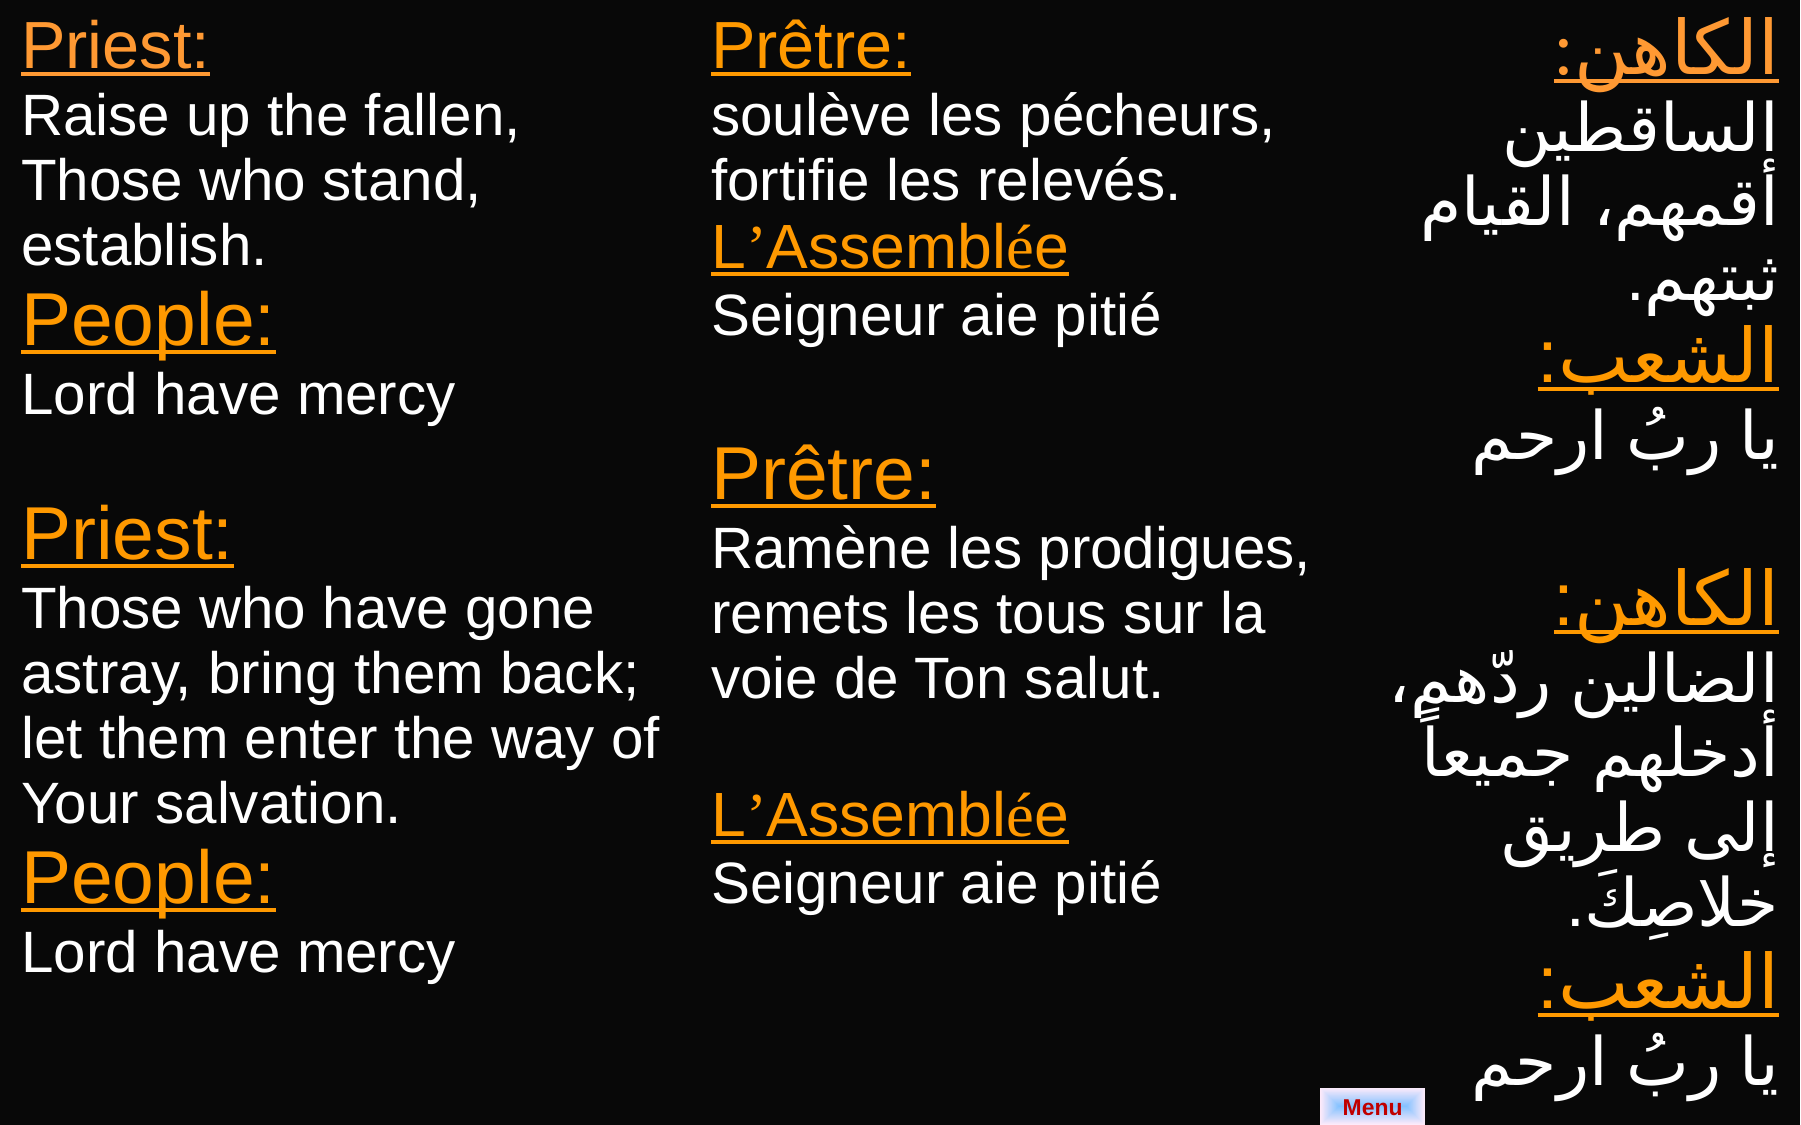

| Priest: Raise up the fallen, Those who stand, establish. People: Lord have mercy Priest: Those who have gone astray, bring them back; let them enter the way of Your salvation. People: Lord have mercy | Prêtre: soulève les pécheurs, fortifie les relevés. L’Assemblée Seigneur aie pitié Prêtre: Ramène les prodigues, remets les tous sur la voie de Ton salut. L’Assemblée Seigneur aie pitié | الكاهن: الساقطين أقمهم، القيام ثبتهم. الشعب: يا ربُ ارحم الكاهن: الضالين ردّهم، أدخلهم جميعاً إلى طريق خلاصِكَ. الشعب: يا ربُ ارحم |
| --- | --- | --- |

Menu